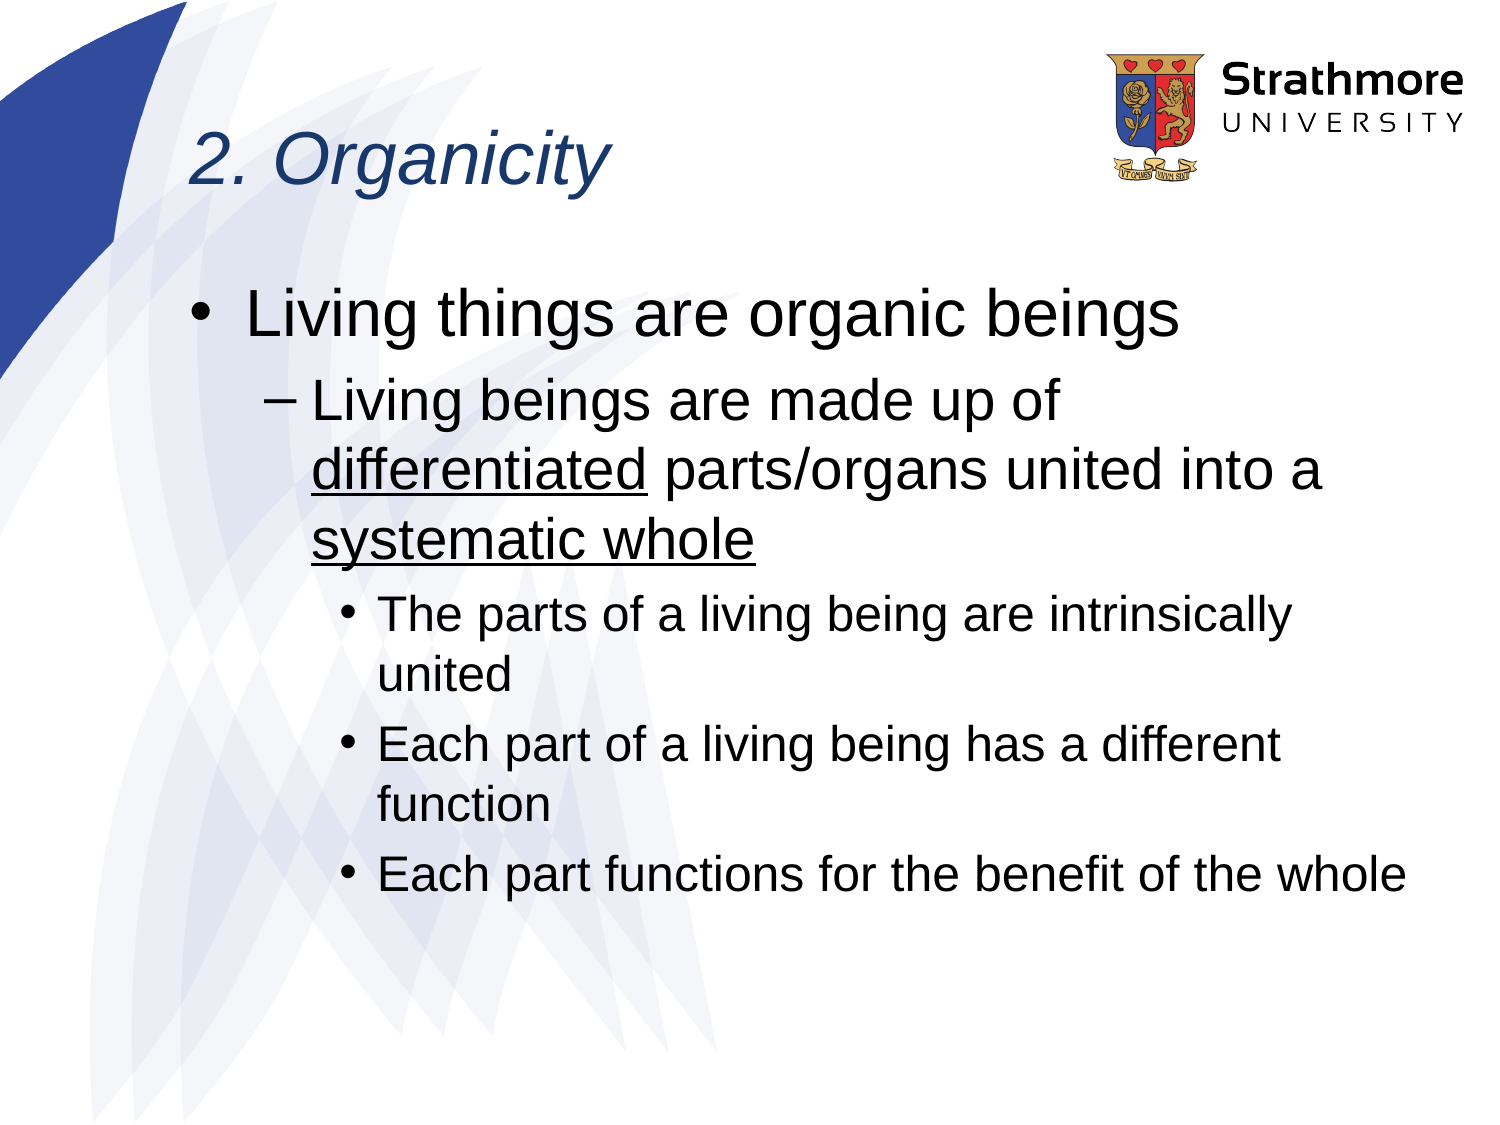

# 2. Organicity
Living things are organic beings
Living beings are made up of differentiated parts/organs united into a systematic whole
The parts of a living being are intrinsically united
Each part of a living being has a different function
Each part functions for the benefit of the whole